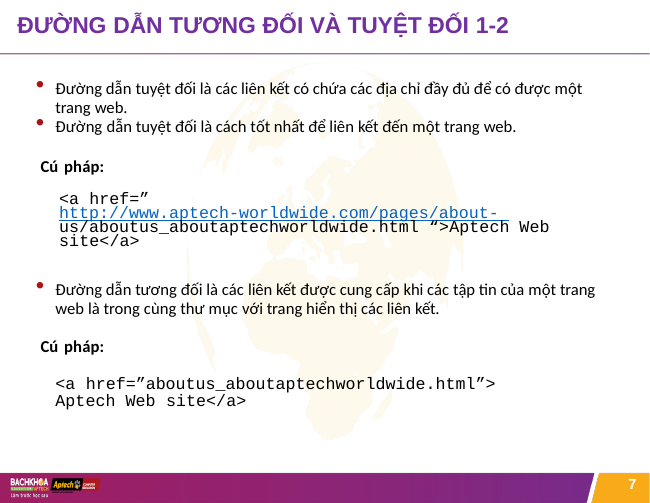

# ĐƯỜNG DẪN TƯƠNG ĐỐI VÀ TUYỆT ĐỐI 1-2
Đường dẫn tuyệt đối là các liên kết có chứa các địa chỉ đầy đủ để có được một  trang web.
Đường dẫn tuyệt đối là cách tốt nhất để liên kết đến một trang web.
Cú pháp:

<a href=” http://www.aptech-worldwide.com/pages/about-  us/aboutus_aboutaptechworldwide.html “>Aptech Web  site</a>

Đường dẫn tương đối là các liên kết được cung cấp khi các tập tin của một trang  web là trong cùng thư mục với trang hiển thị các liên kết.

Cú pháp:

<a href=”aboutus_aboutaptechworldwide.html”>
Aptech Web site</a>
7